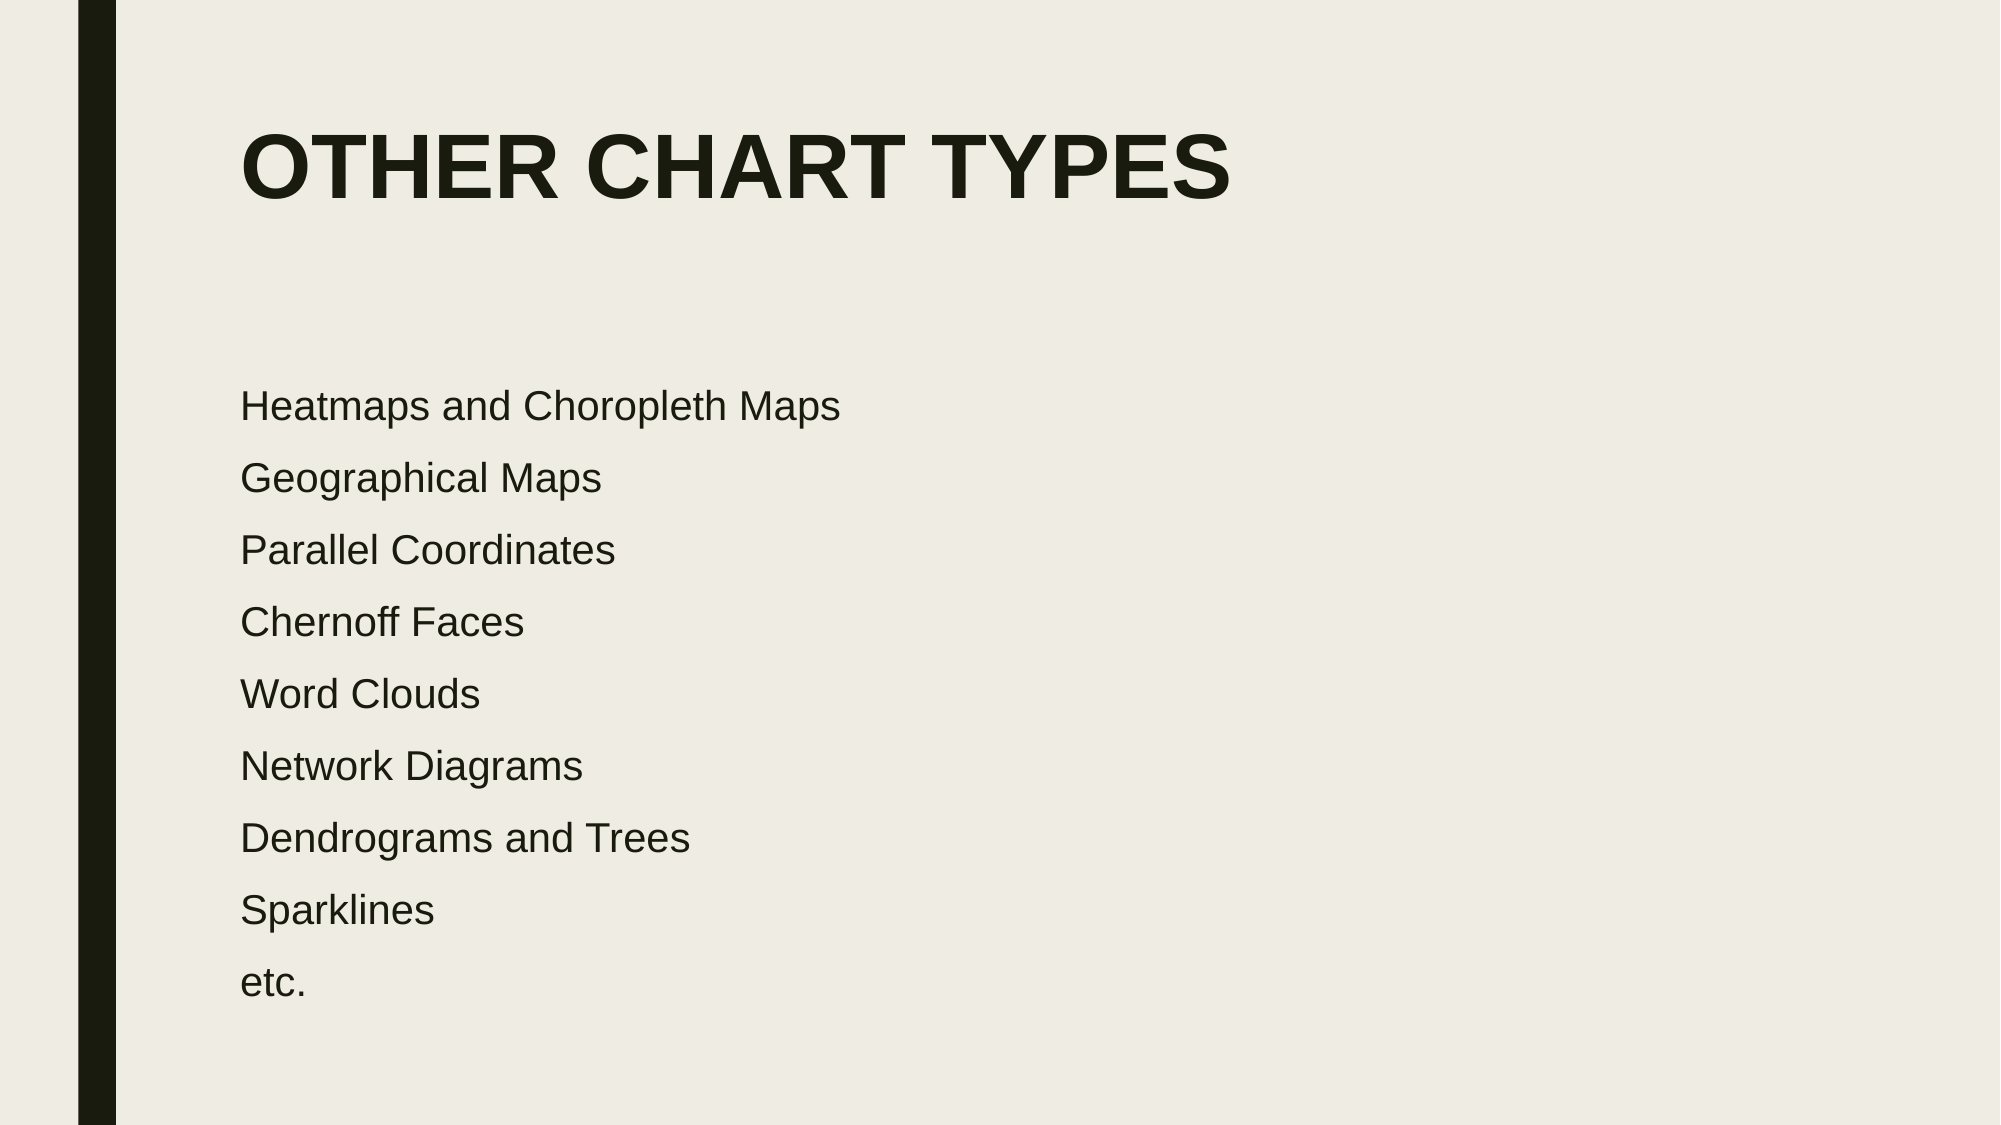

# OTHER CHART TYPES
Heatmaps and Choropleth Maps
Geographical Maps
Parallel Coordinates
Chernoff Faces
Word Clouds
Network Diagrams
Dendrograms and Trees
Sparklines
etc.